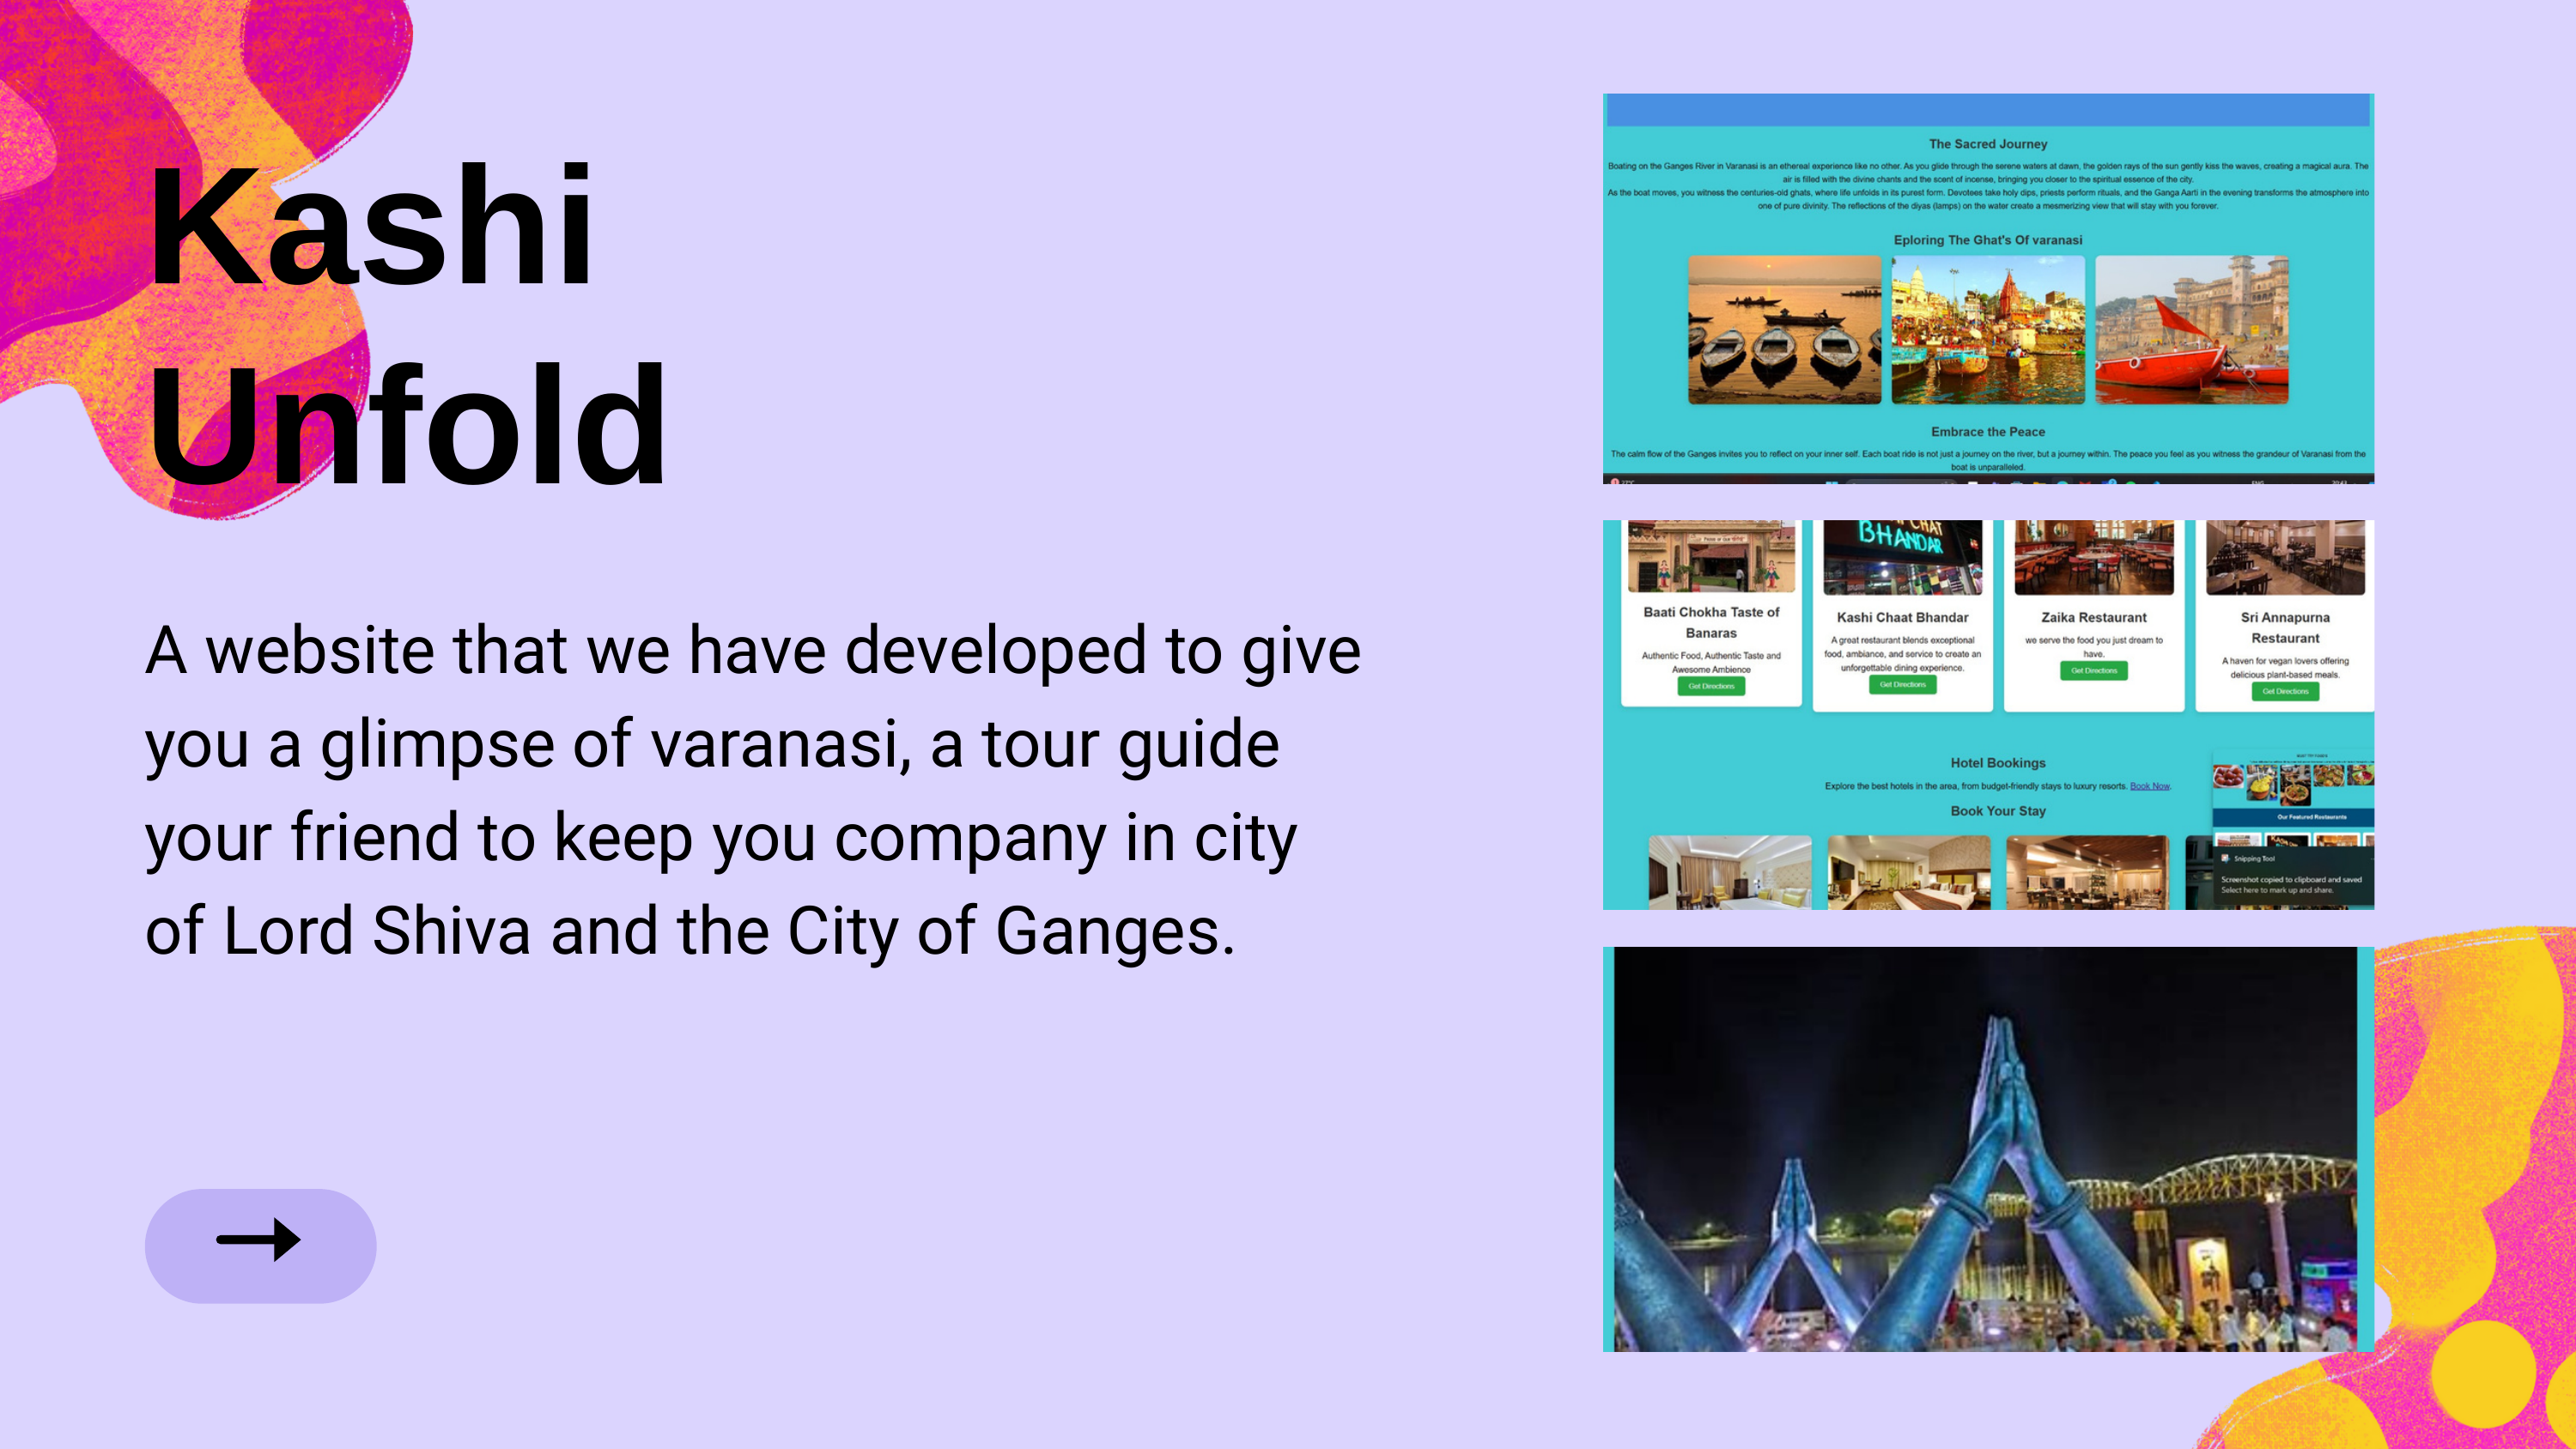

Kashi
Unfold
A website that we have developed to give you a glimpse of varanasi, a tour guide your friend to keep you company in city of Lord Shiva and the City of Ganges.